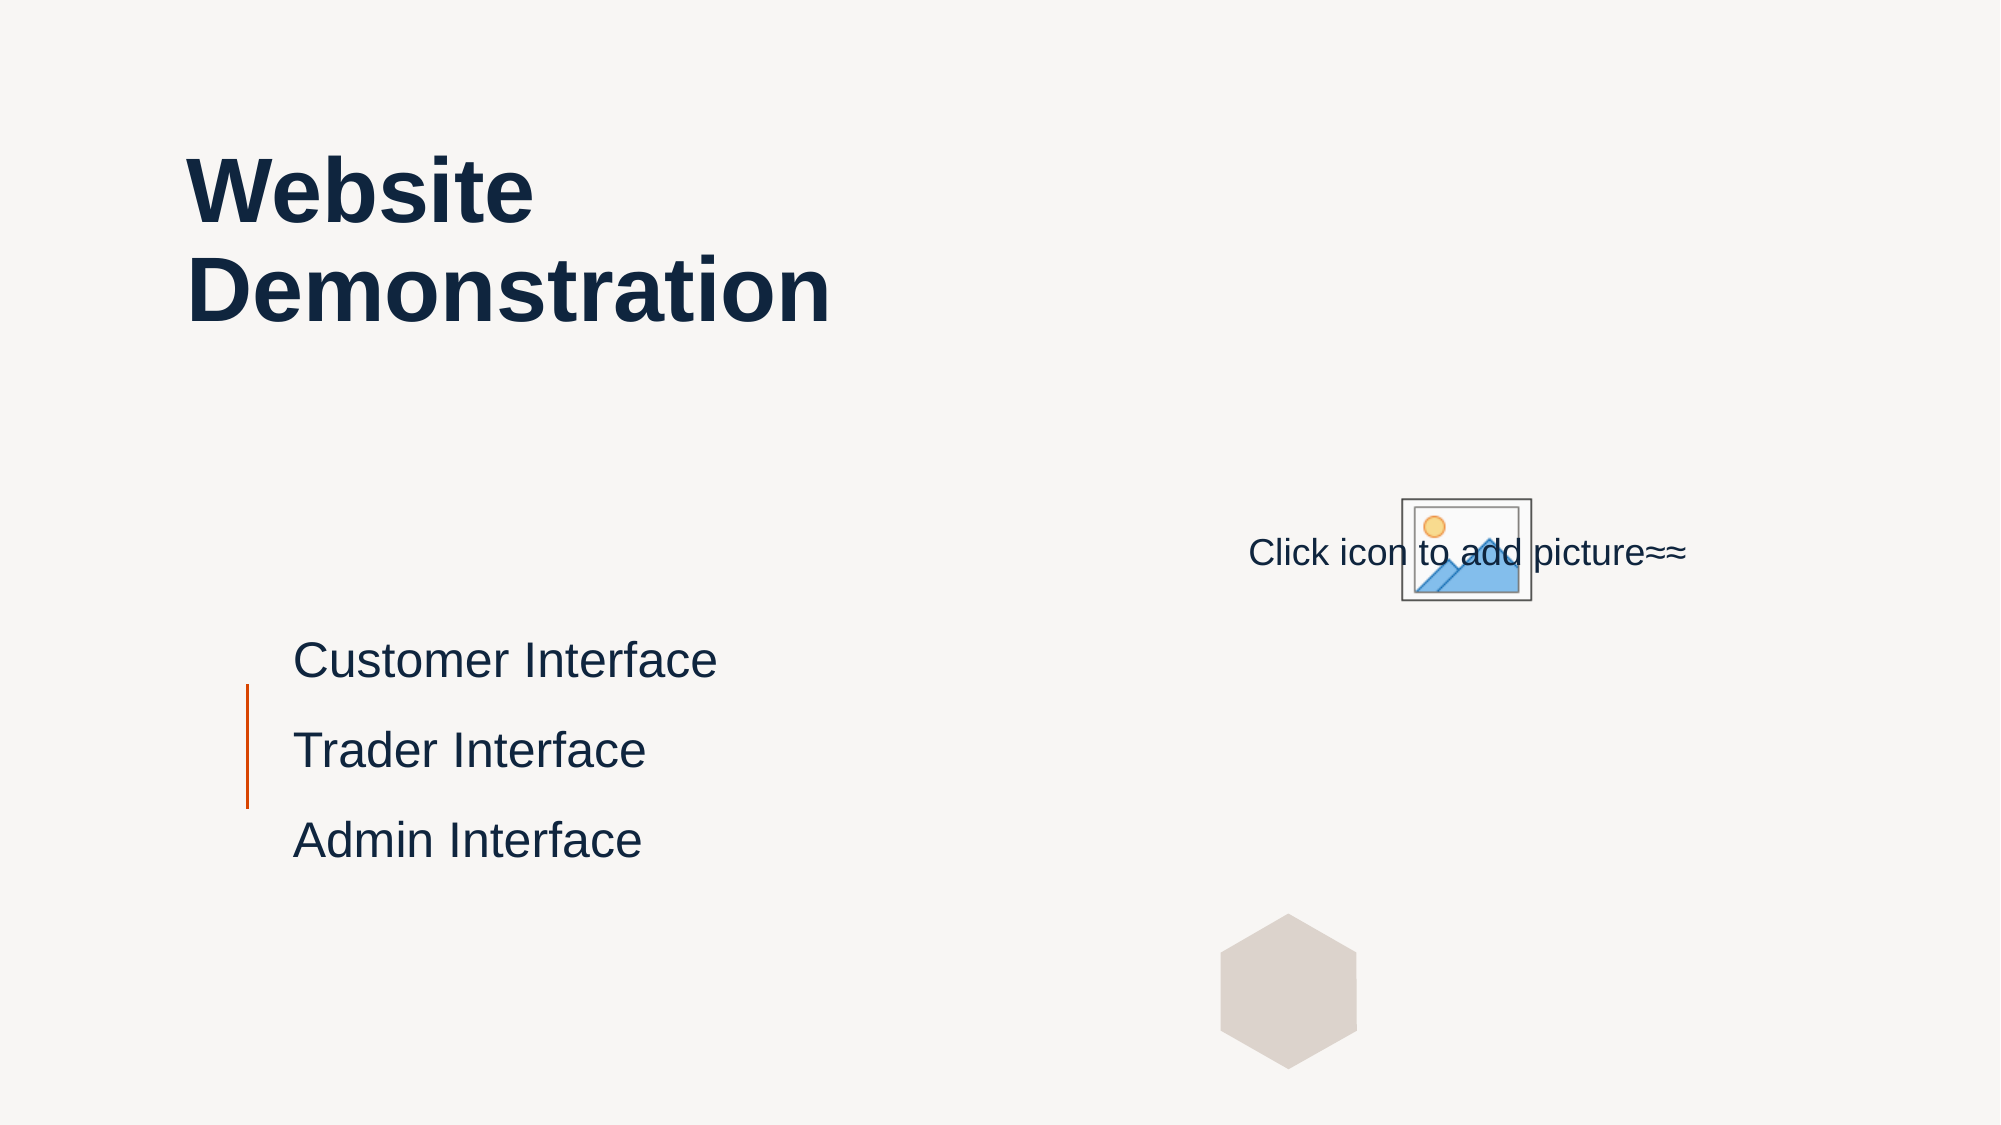

# Website Demonstration

Customer Interface
Trader Interface
Admin Interface